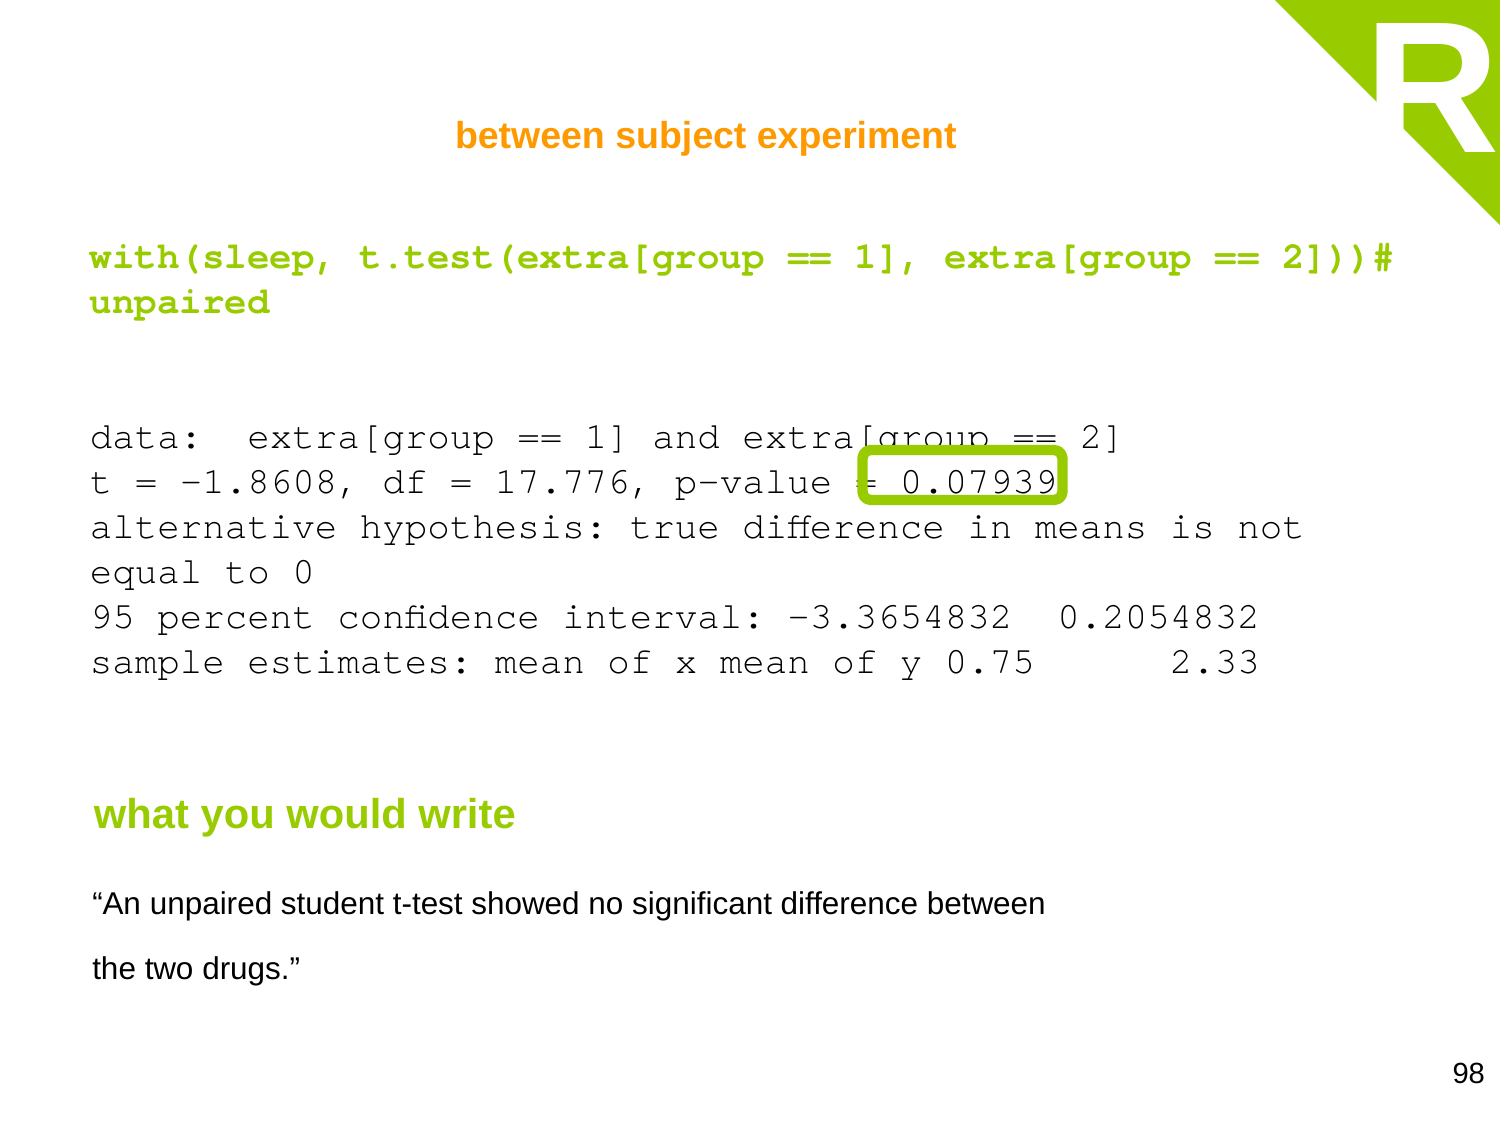

R

between subject experiment
with(sleep, t.test(extra[group == 1], extra[group == 2]))# unpaired

data:  extra[group == 1] and extra[group == 2]
t = -1.8608, df = 17.776, p-value = 0.07939
alternative hypothesis: true difference in means is not equal to 0
95 percent confidence interval: -3.3654832  0.2054832
sample estimates: mean of x mean of y 0.75      2.33

what you would write
“An unpaired student t-test showed no significant difference between the two drugs.”
98